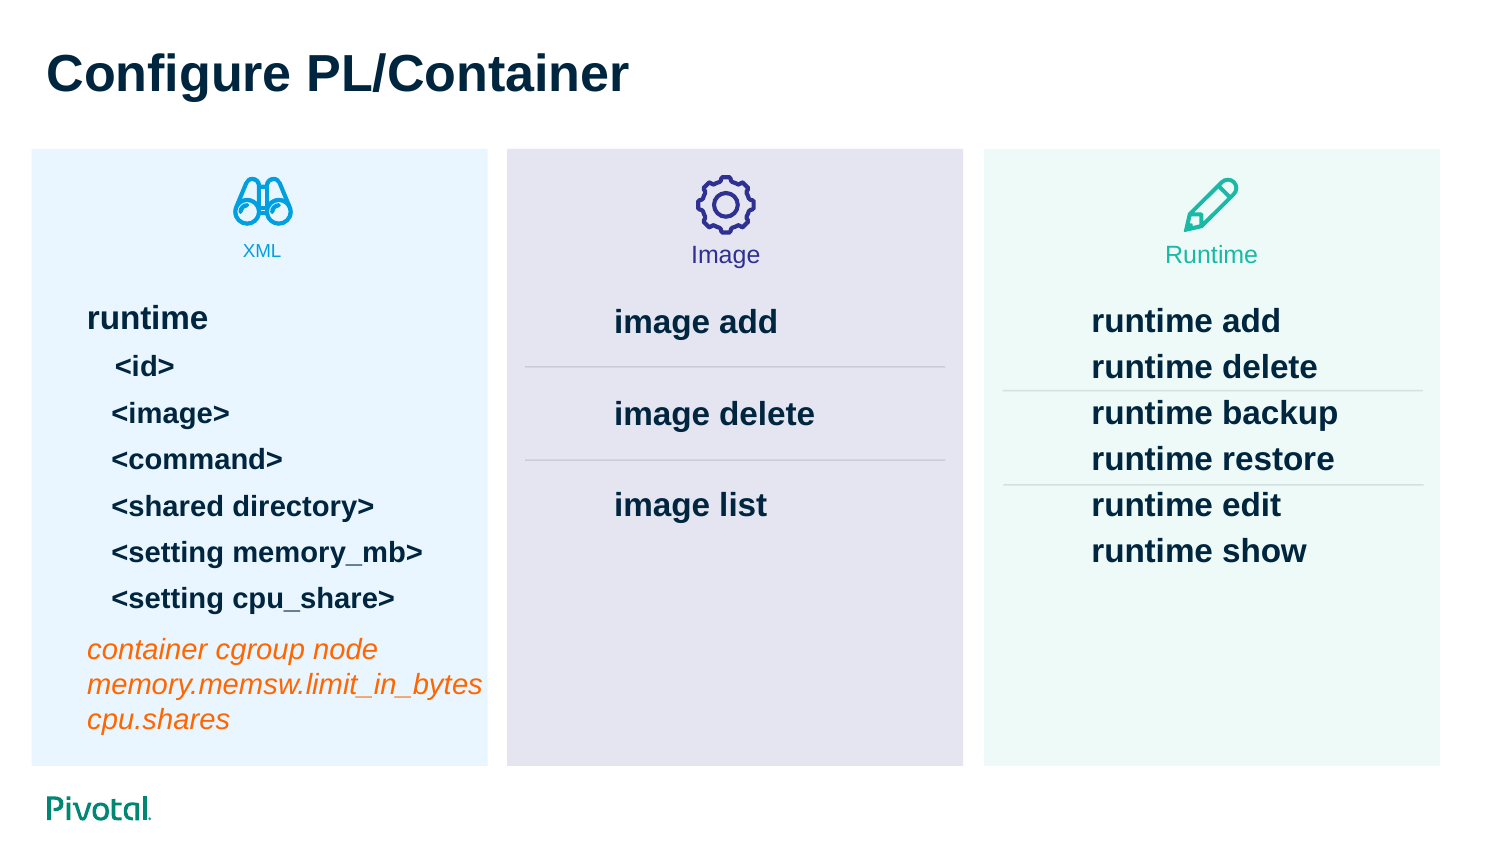

# Configure PL/Container

XML
Image
Runtime
runtime
    <id>
   <image>
   <command>
   <shared directory>
   <setting memory_mb>
   <setting cpu_share>
        runtime add
        runtime delete
        runtime backup
        runtime restore
        runtime edit
        runtime show

        image add

        image delete

        image list

container cgroup node
memory.memsw.limit_in_bytes
cpu.shares